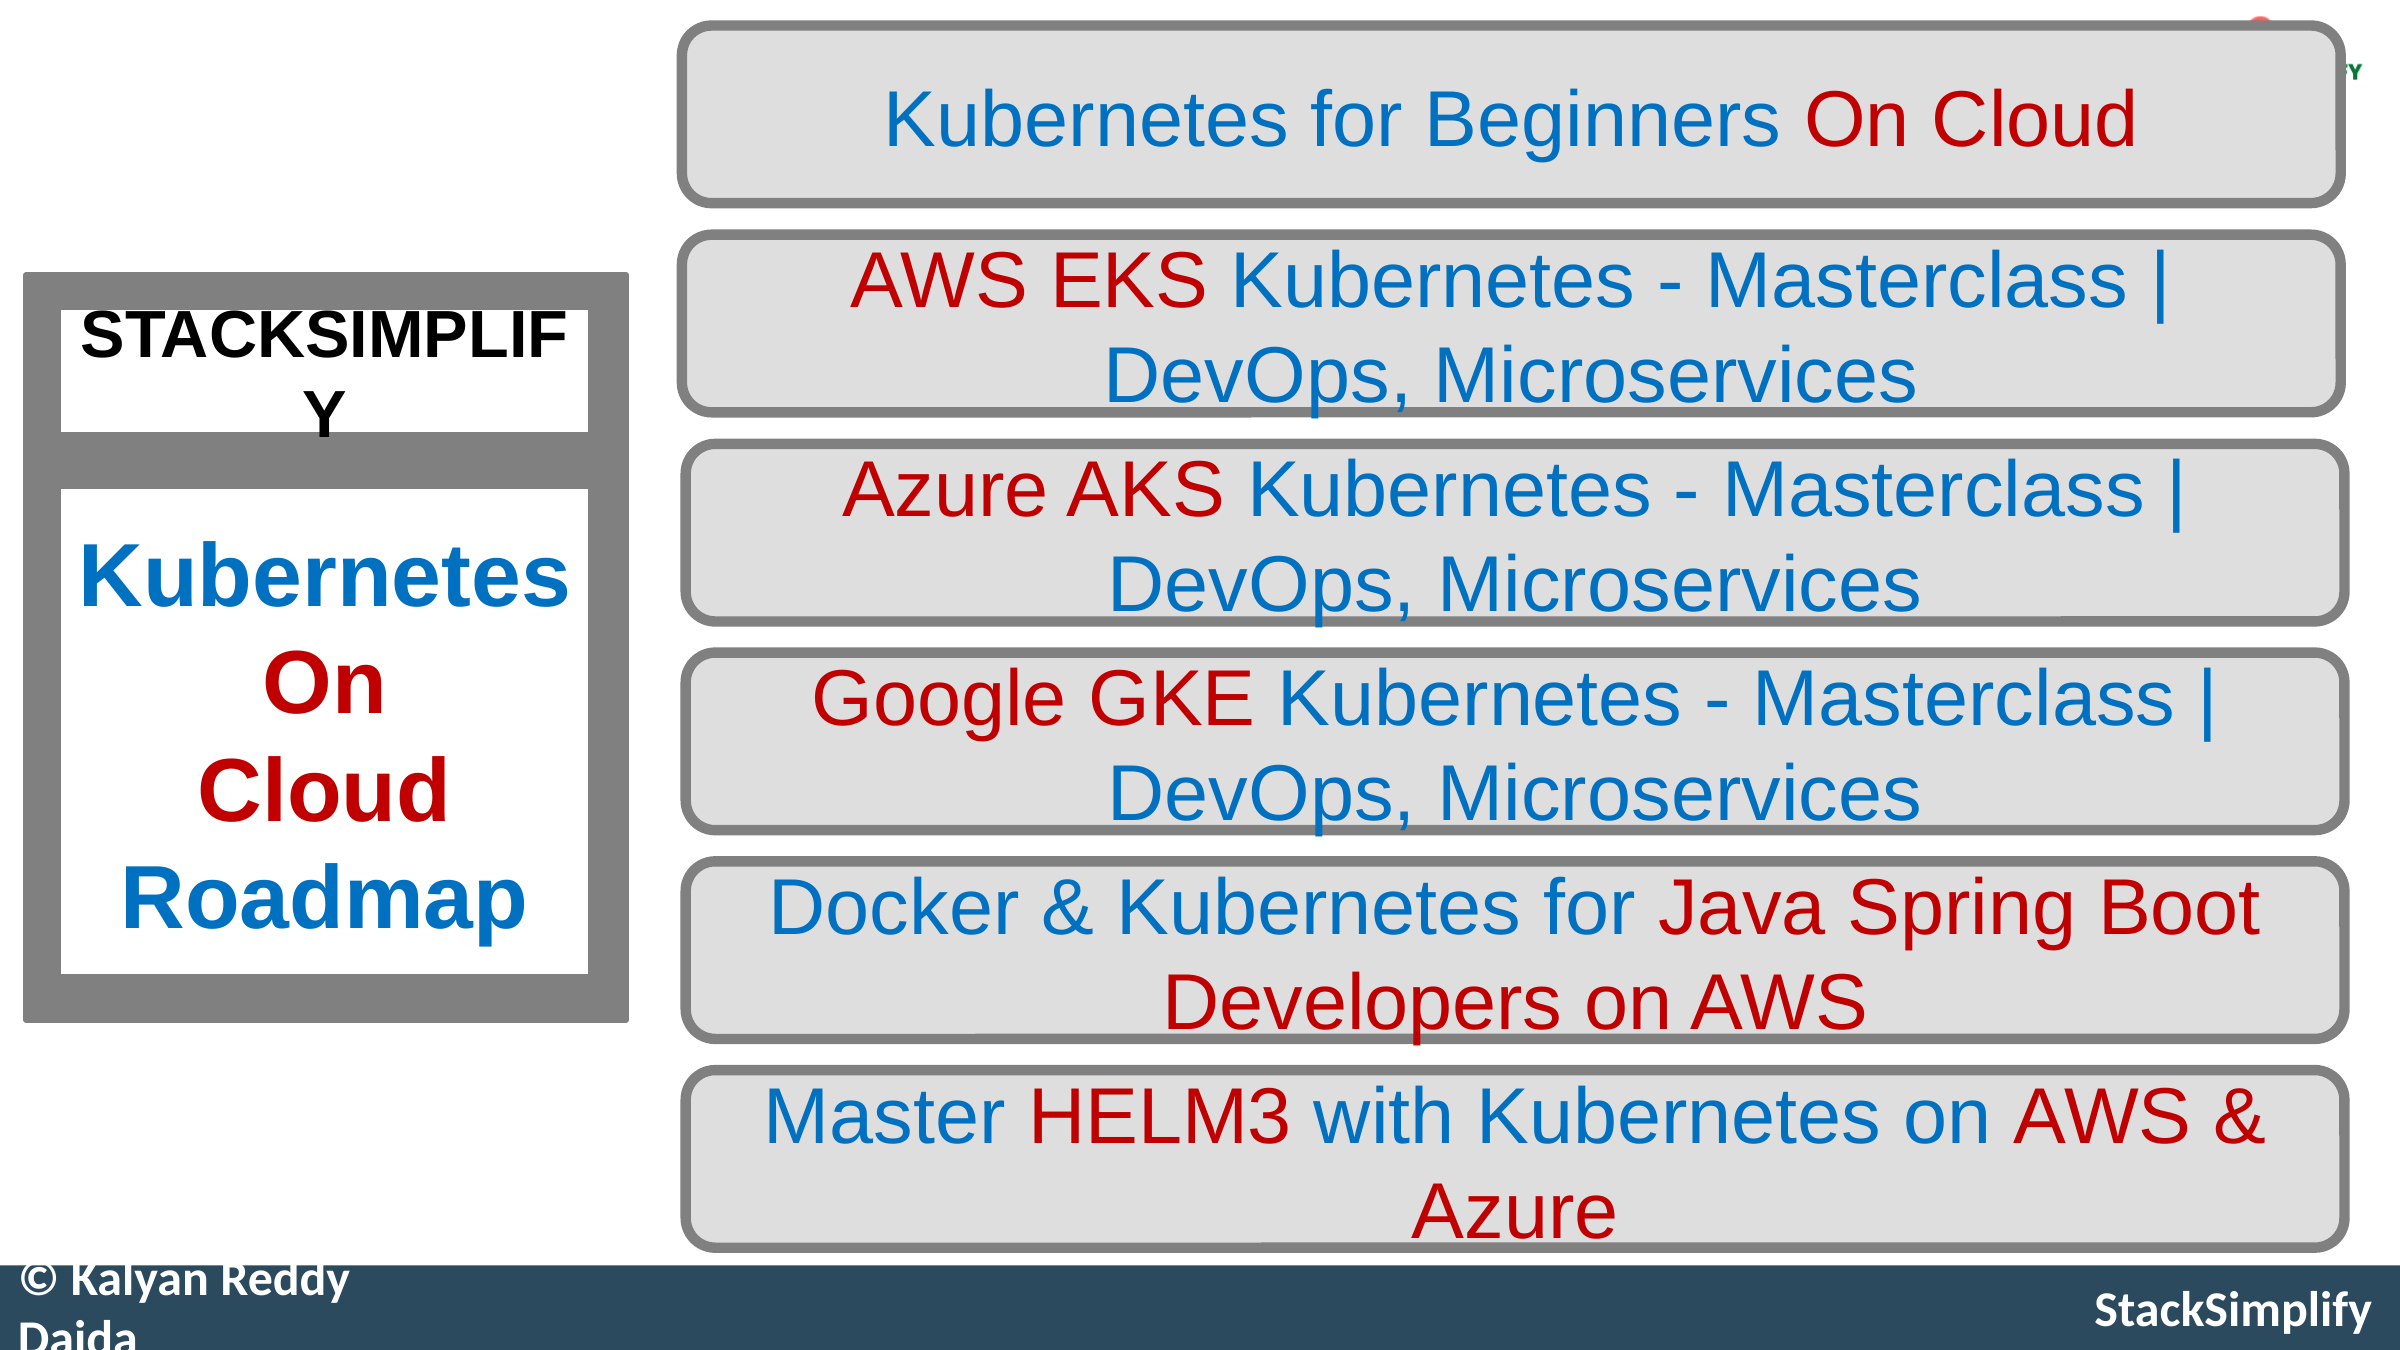

Kubernetes for Beginners On Cloud
AWS EKS Kubernetes - Masterclass | DevOps, Microservices

STACKSIMPLIFY
Azure AKS Kubernetes - Masterclass | DevOps, Microservices
Kubernetes
On
Cloud
Roadmap
Google GKE Kubernetes - Masterclass | DevOps, Microservices
Docker & Kubernetes for Java Spring Boot Developers on AWS
Master HELM3 with Kubernetes on AWS & Azure
© Kalyan Reddy Daida